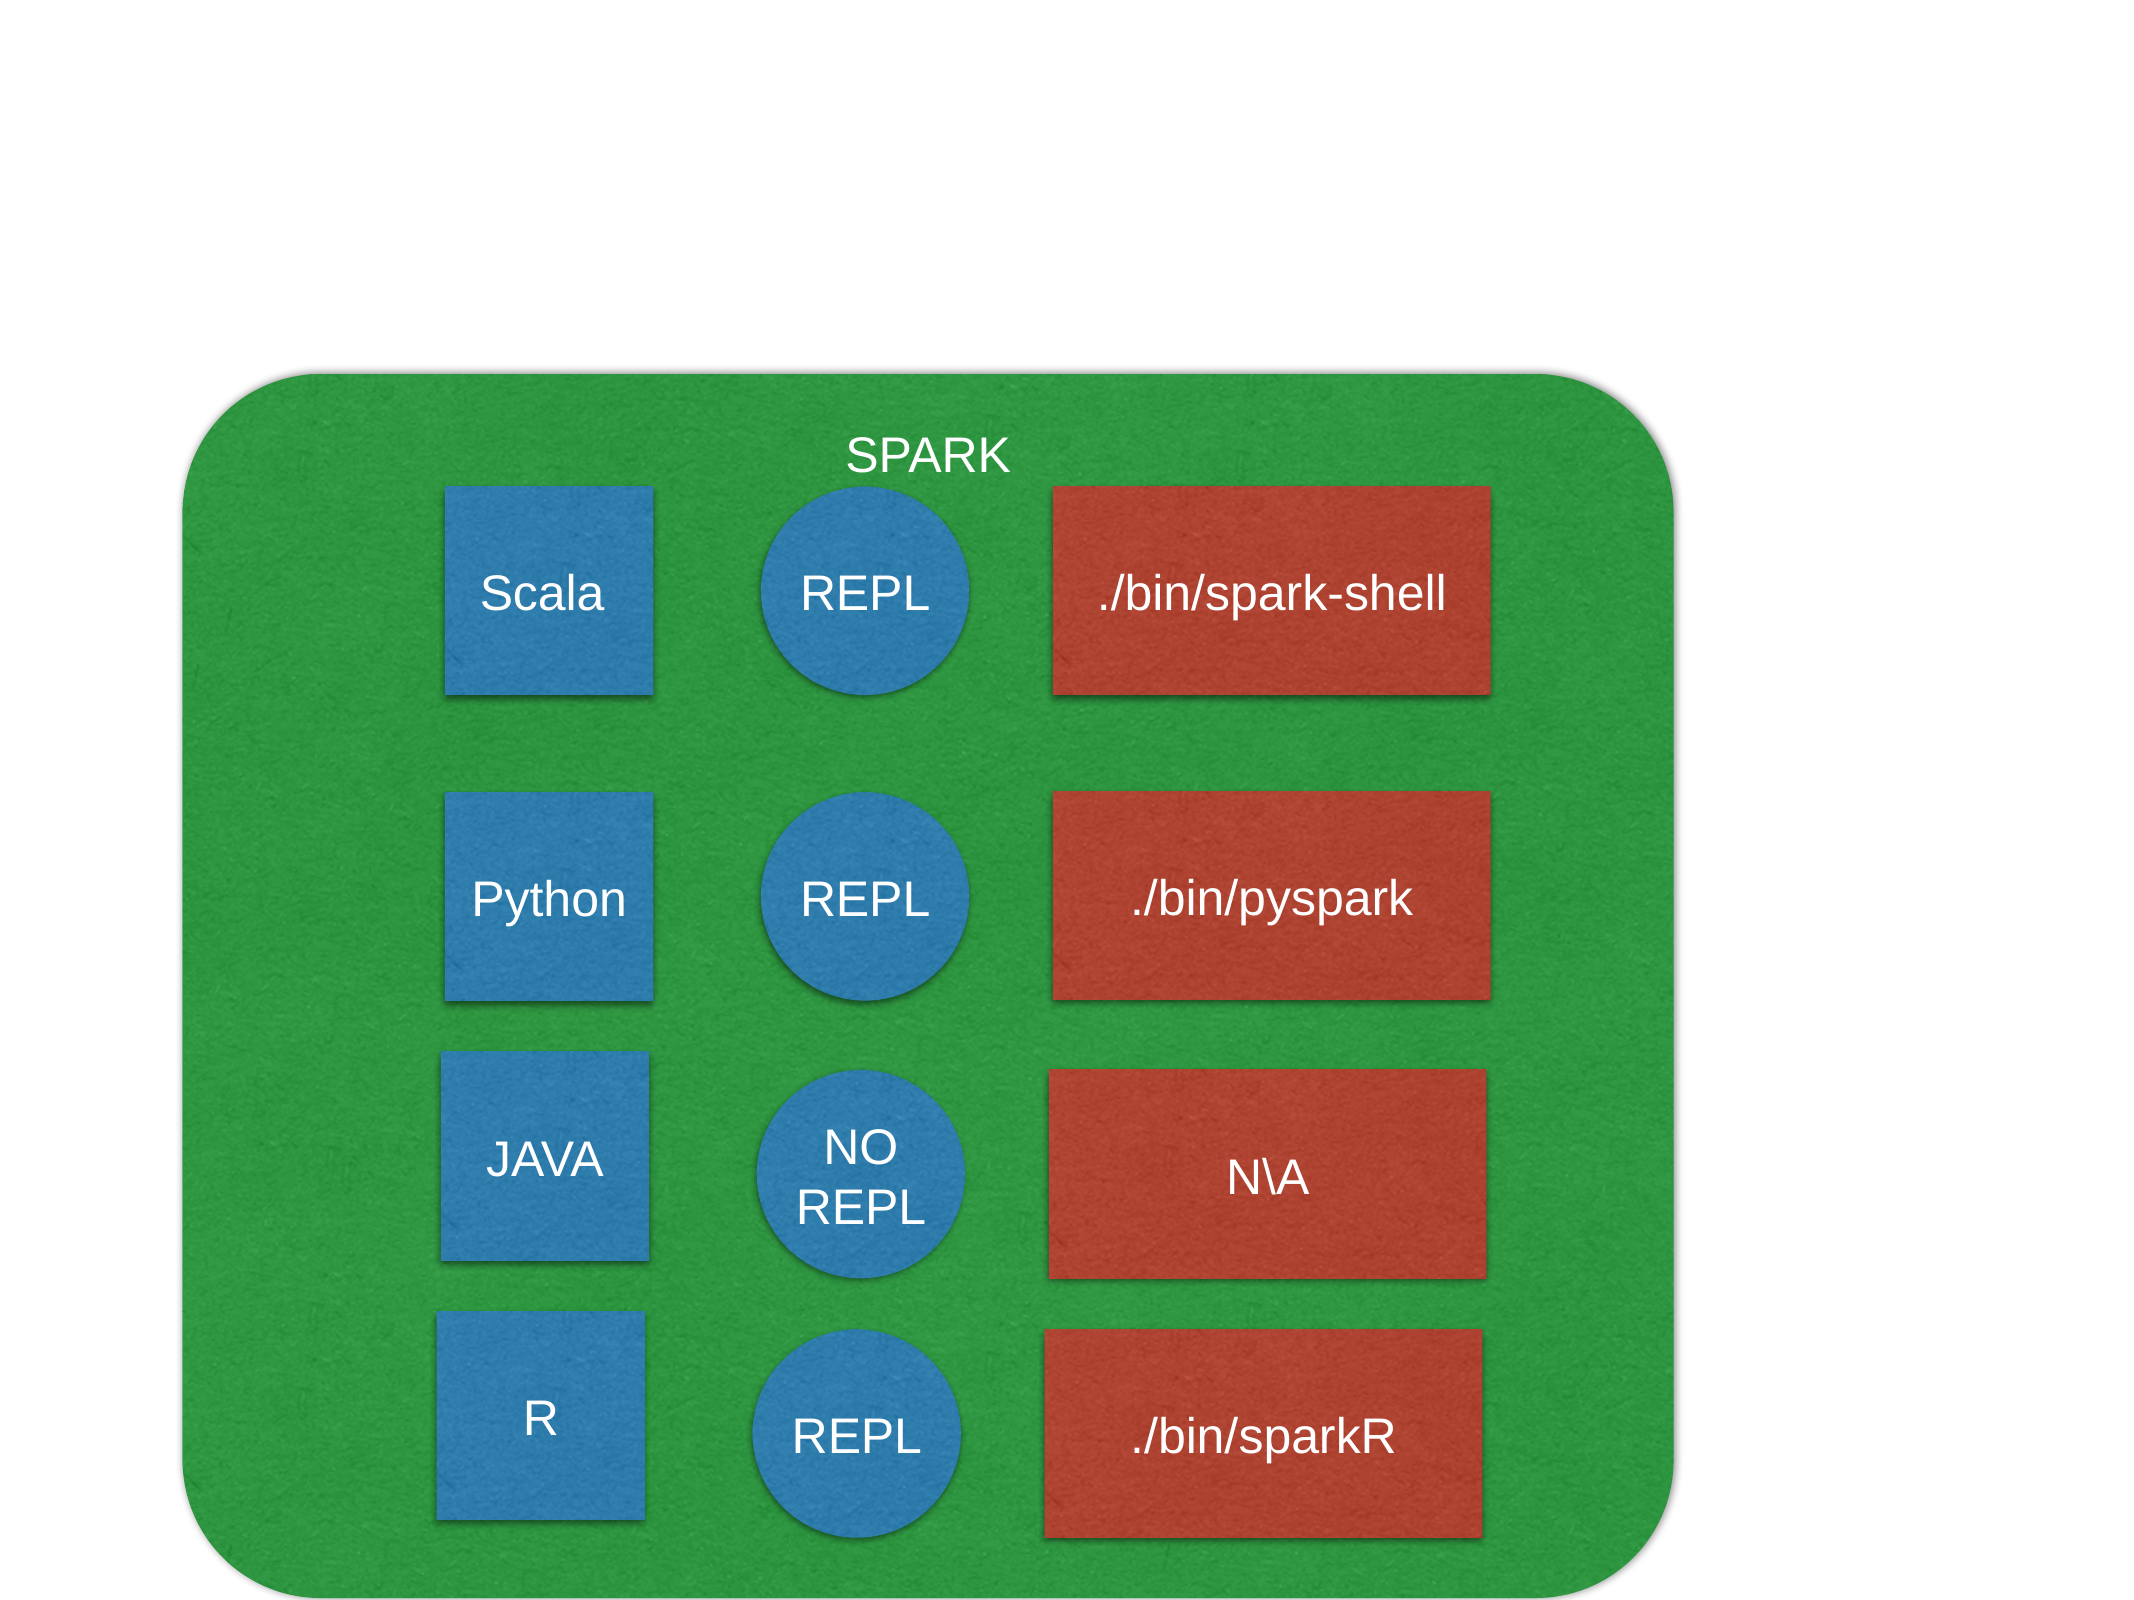

SPARK
Scala
REPL
./bin/spark-shell
./bin/pyspark
Python
REPL
JAVA
NO
REPL
N\A
R
REPL
./bin/sparkR